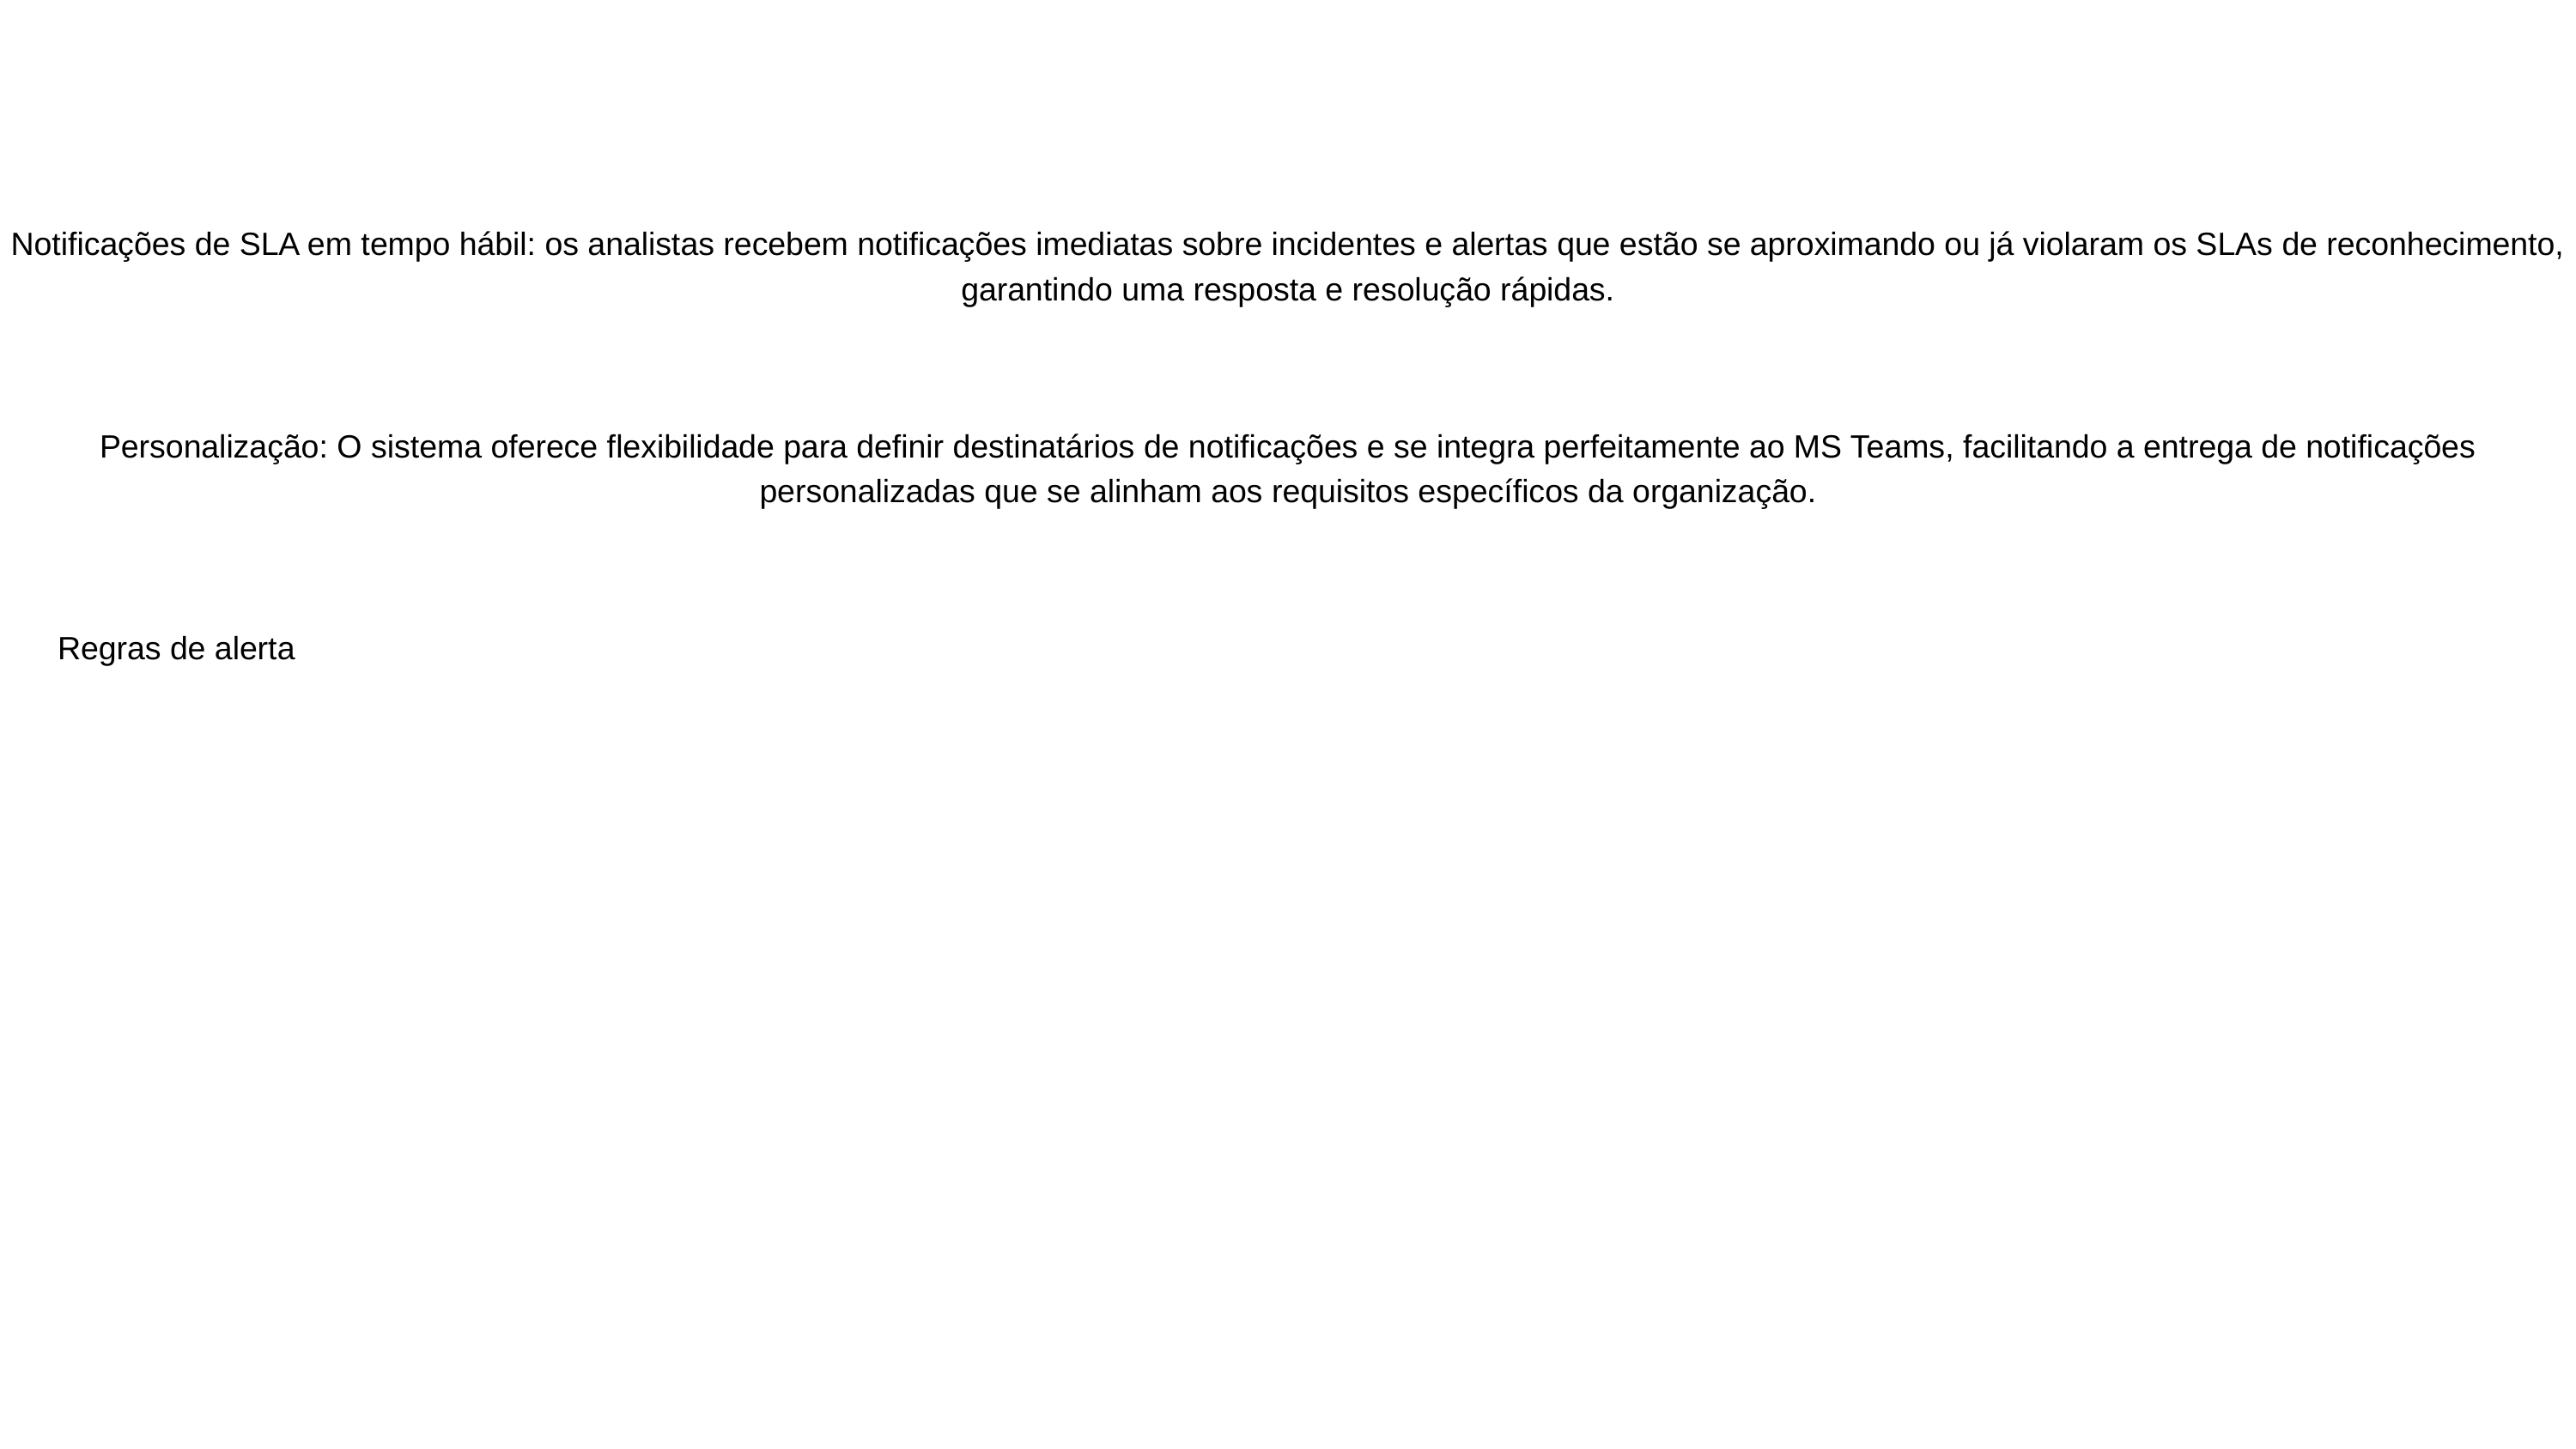

Notificações de SLA em tempo hábil: os analistas recebem notificações imediatas sobre incidentes e alertas que estão se aproximando ou já violaram os SLAs de reconhecimento, garantindo uma resposta e resolução rápidas.
Personalização: O sistema oferece flexibilidade para definir destinatários de notificações e se integra perfeitamente ao MS Teams, facilitando a entrega de notificações personalizadas que se alinham aos requisitos específicos da organização.
Regras de alerta